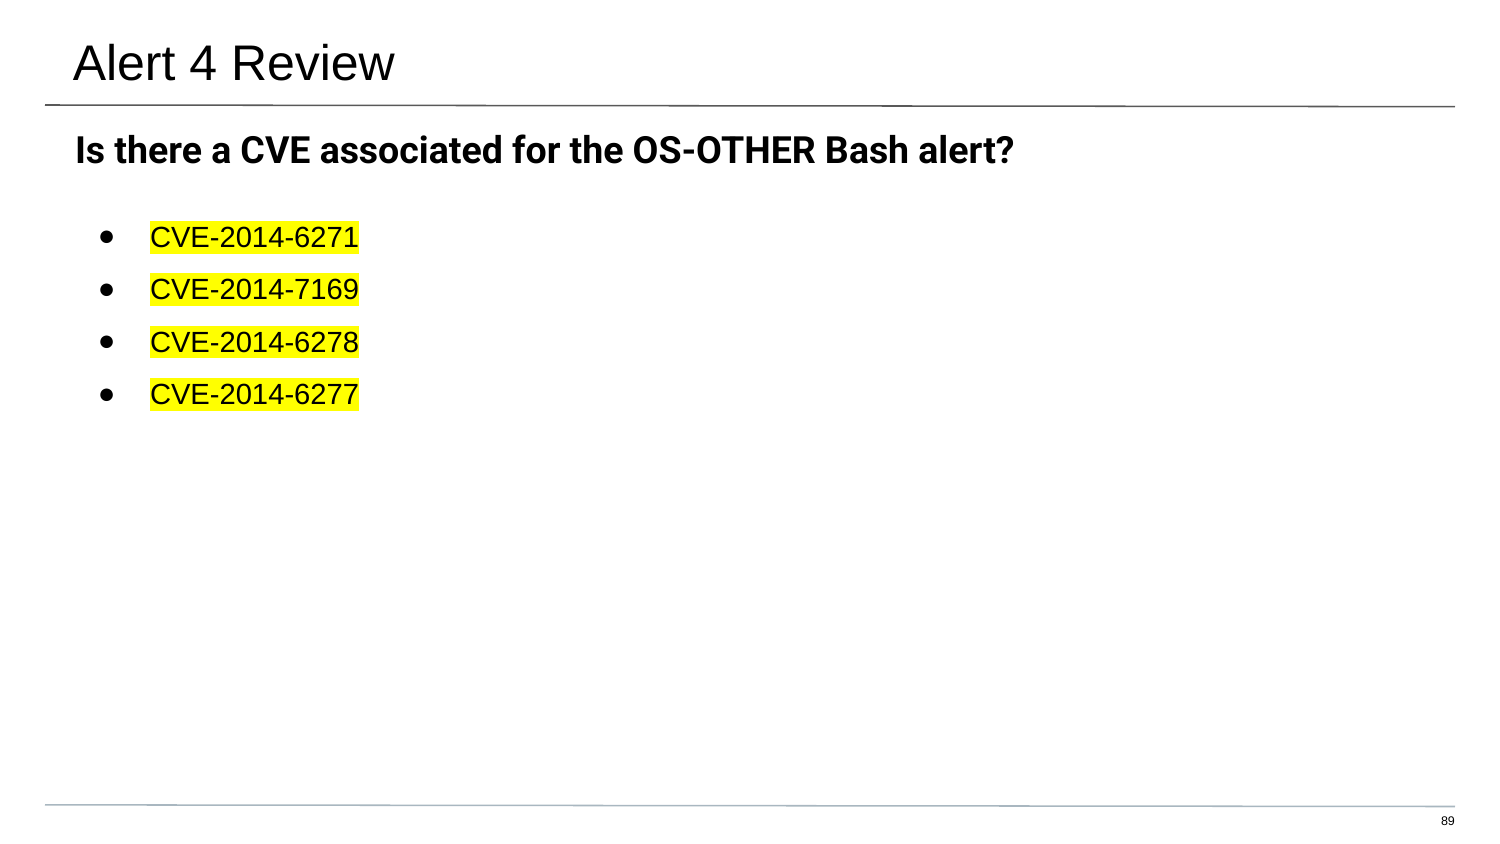

# Alert 4 Review
Is there a CVE associated for the OS-OTHER Bash alert?
CVE-2014-6271
CVE-2014-7169
CVE-2014-6278
CVE-2014-6277

89